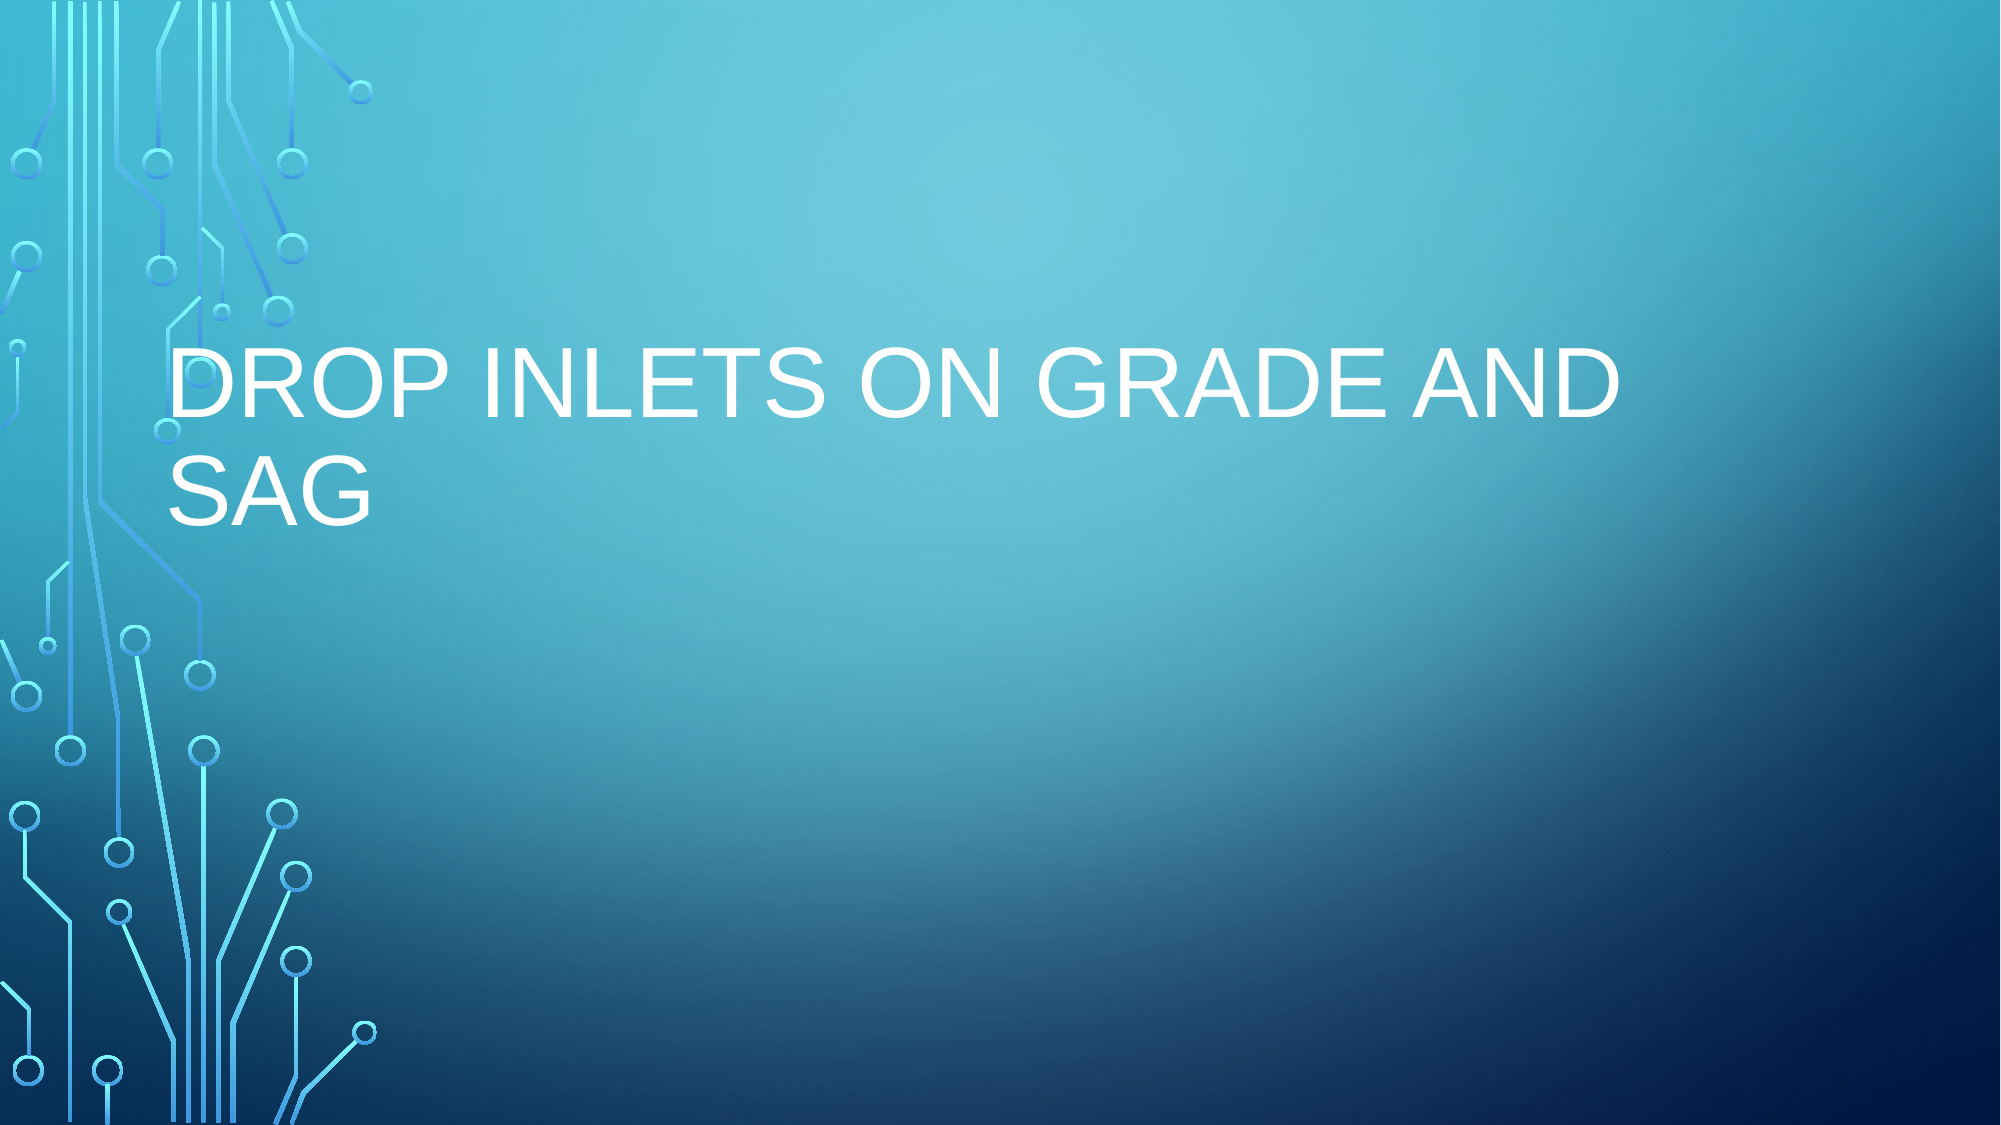

# Drop Inlets on Grade and Sag